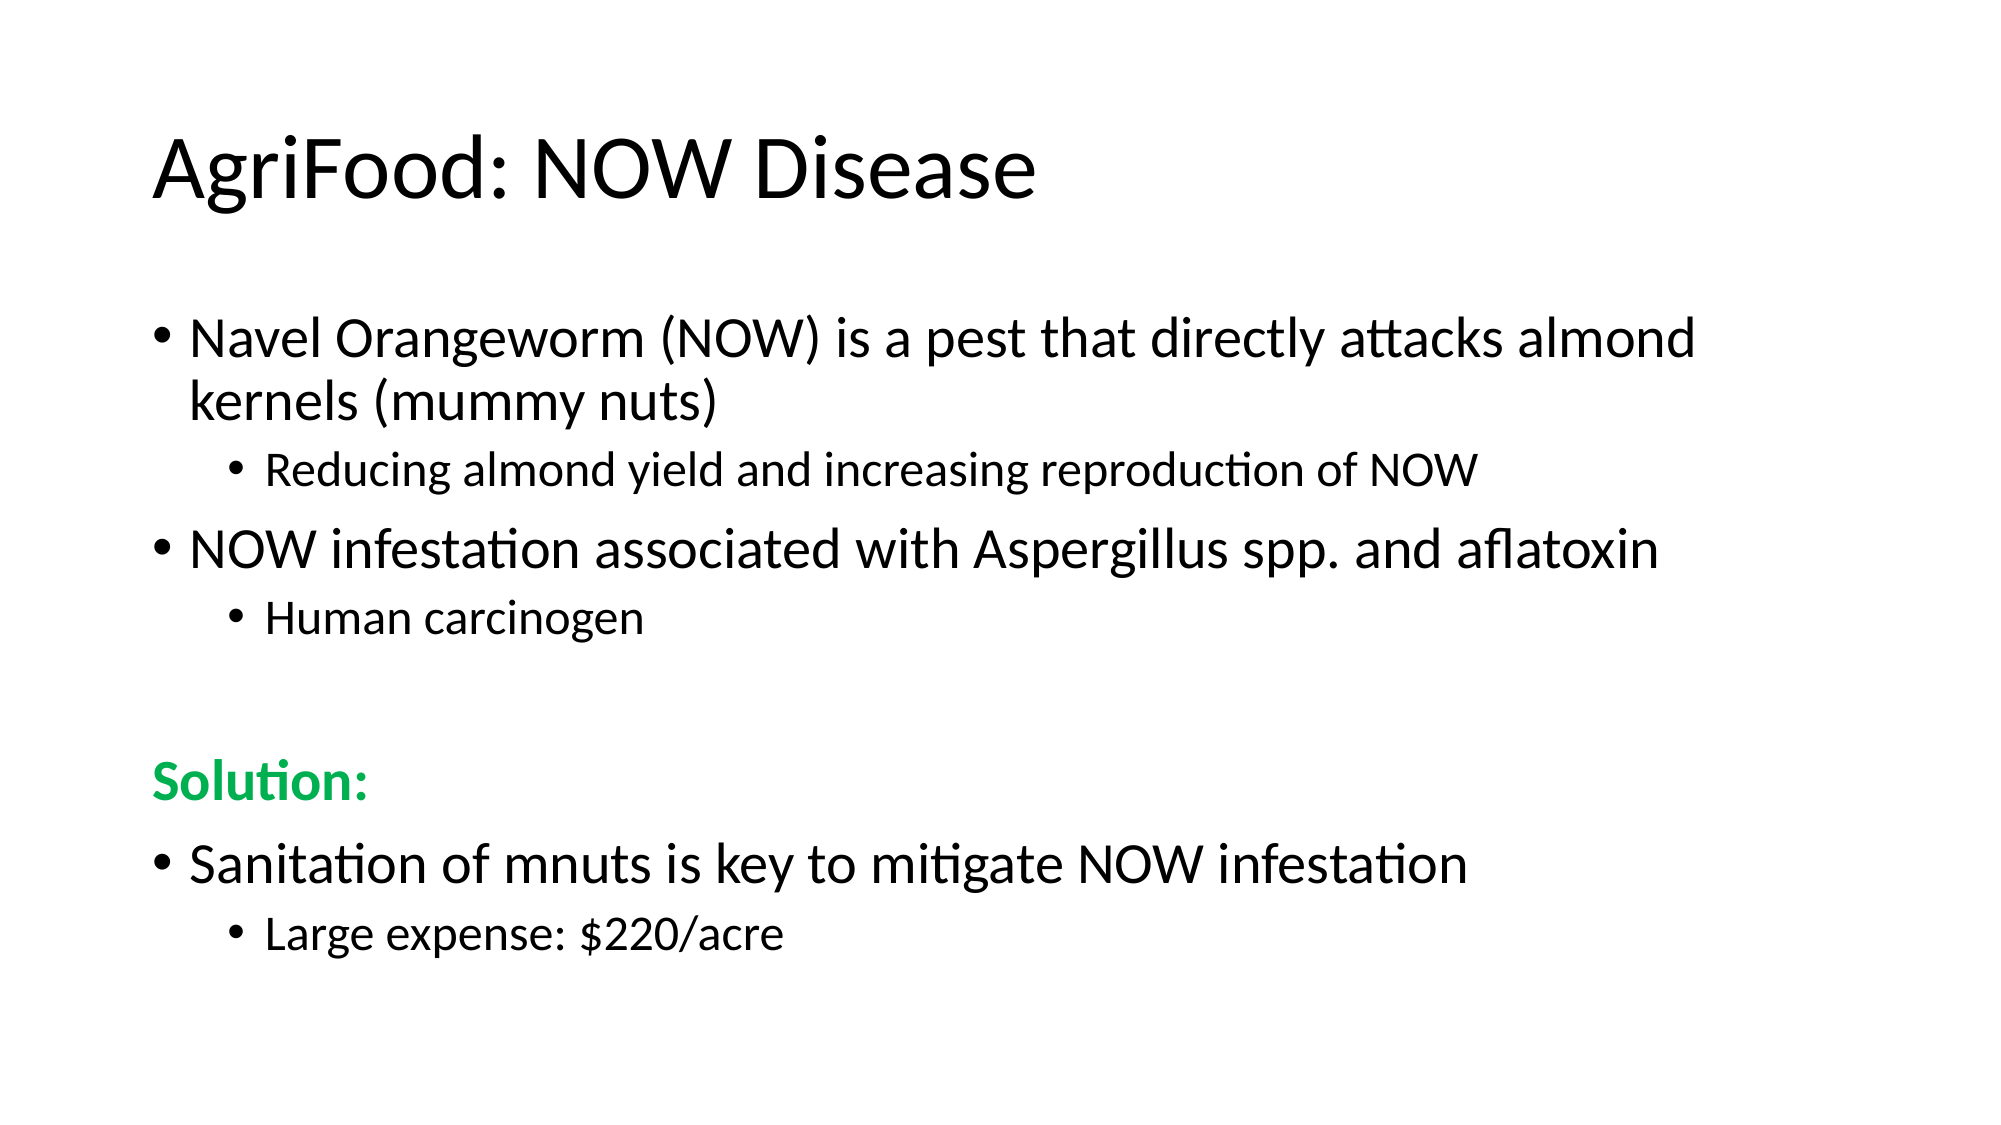

# AgriFood: NOW Disease
Navel Orangeworm (NOW) is a pest that directly attacks almond kernels (mummy nuts)
Reducing almond yield and increasing reproduction of NOW
NOW infestation associated with Aspergillus spp. and aflatoxin
Human carcinogen

Solution:
Sanitation of mnuts is key to mitigate NOW infestation
Large expense: $220/acre